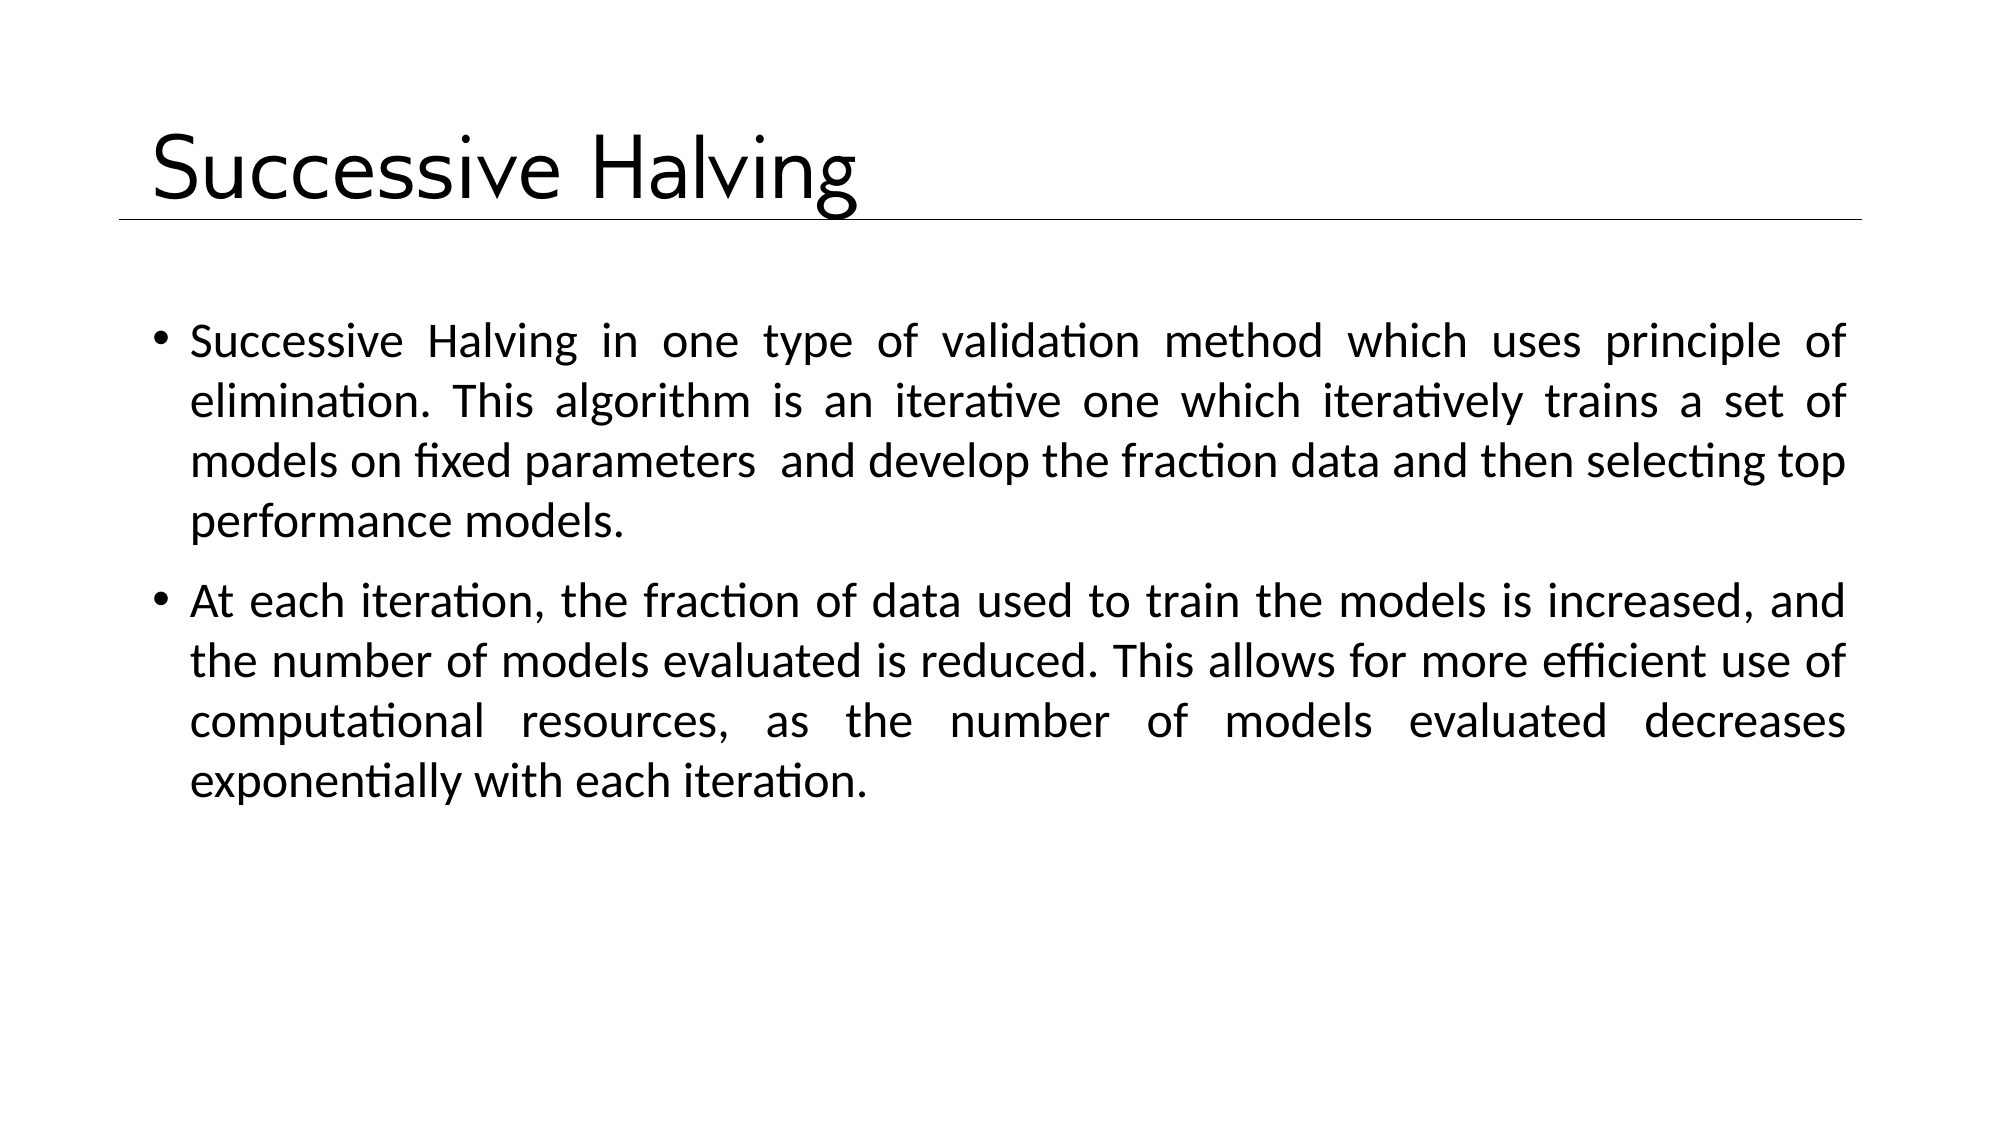

# Successive Halving
Successive Halving in one type of validation method which uses principle of elimination. This algorithm is an iterative one which iteratively trains a set of models on fixed parameters  and develop the fraction data and then selecting top performance models.
At each iteration, the fraction of data used to train the models is increased, and the number of models evaluated is reduced. This allows for more efficient use of computational resources, as the number of models evaluated decreases exponentially with each iteration.